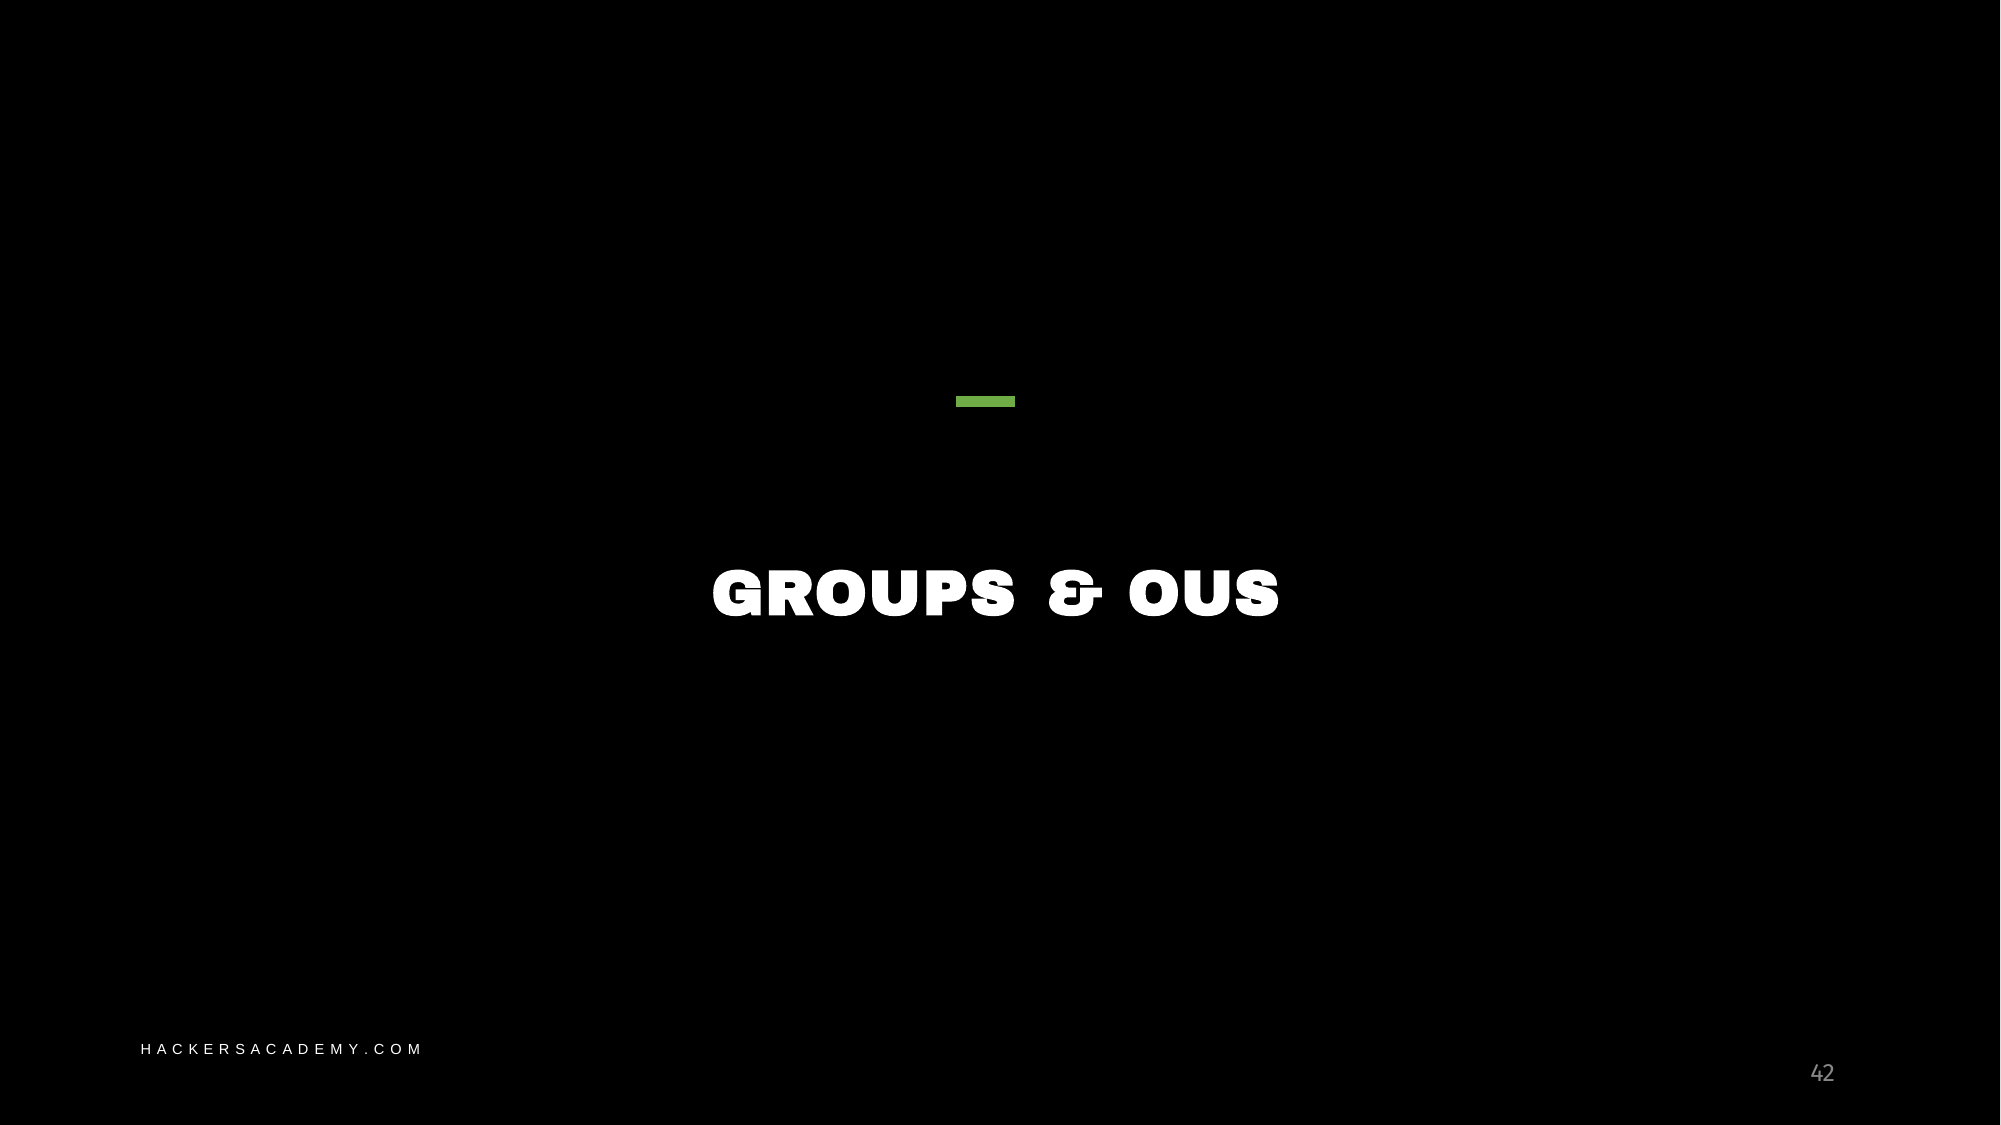

# GROUPS & OUS
42
H A C K E R S A C A D E M Y . C O M